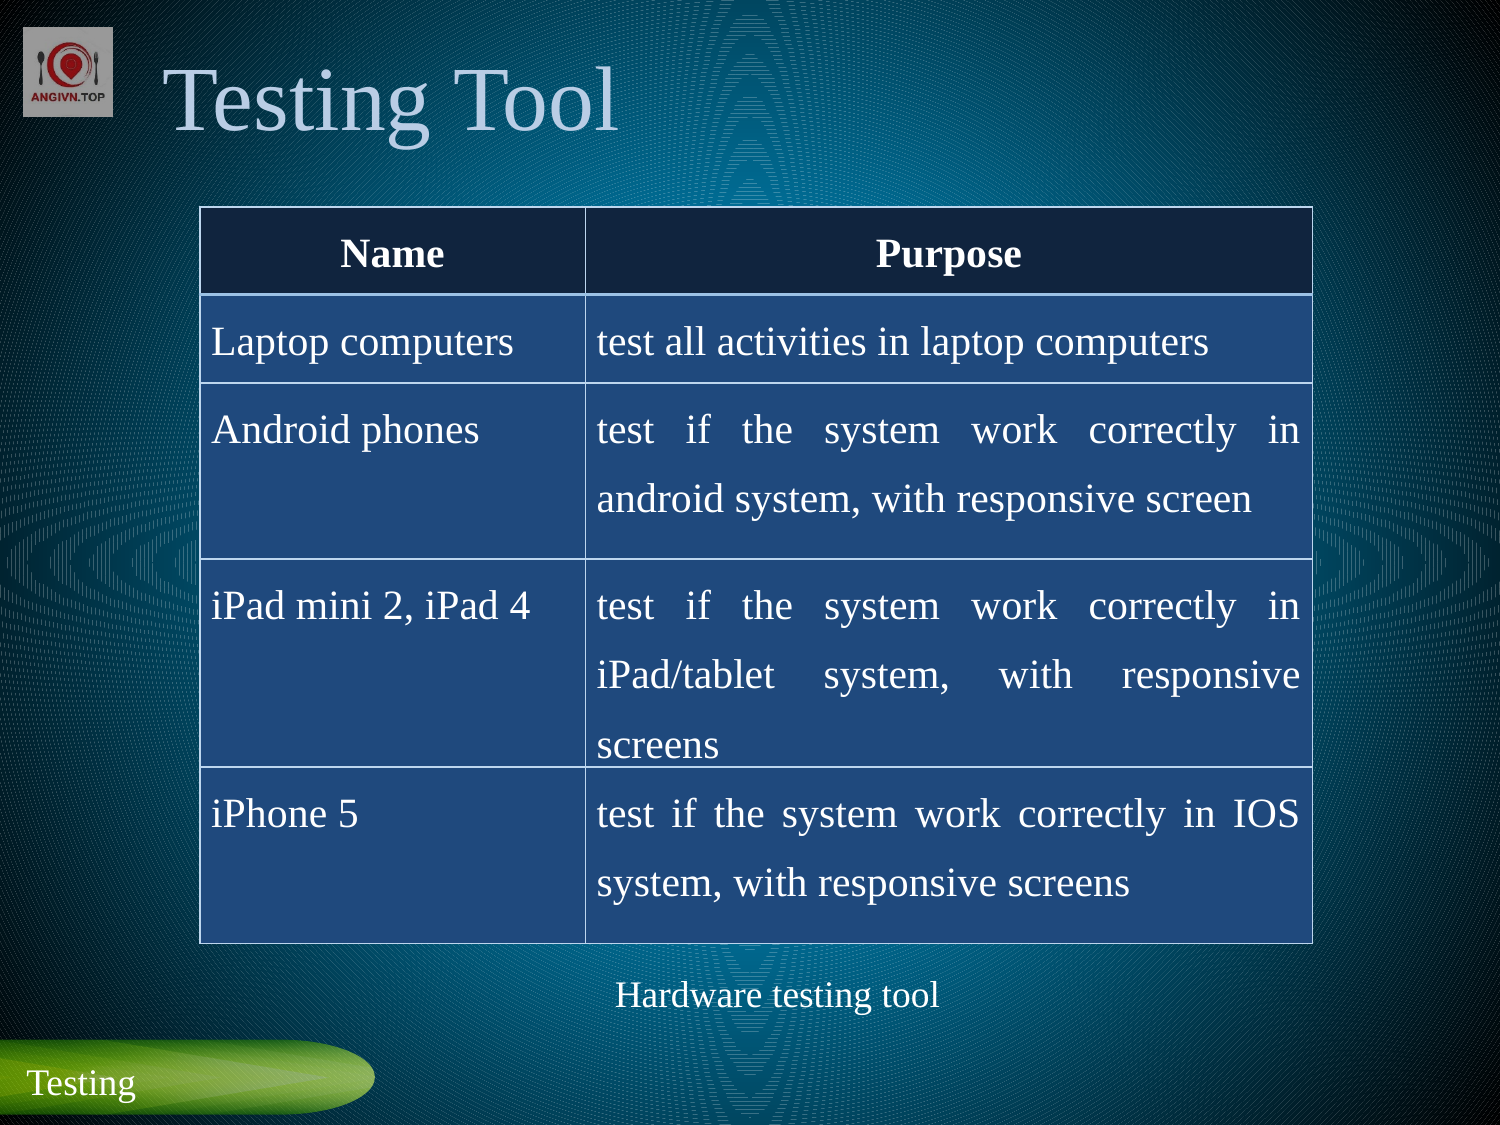

# Testing Tool
| Name | Purpose |
| --- | --- |
| Laptop computers | test all activities in laptop computers |
| Android phones | test if the system work correctly in android system, with responsive screen |
| iPad mini 2, iPad 4 | test if the system work correctly in iPad/tablet system, with responsive screens |
| iPhone 5 | test if the system work correctly in IOS system, with responsive screens |
Hardware testing tool
Testing